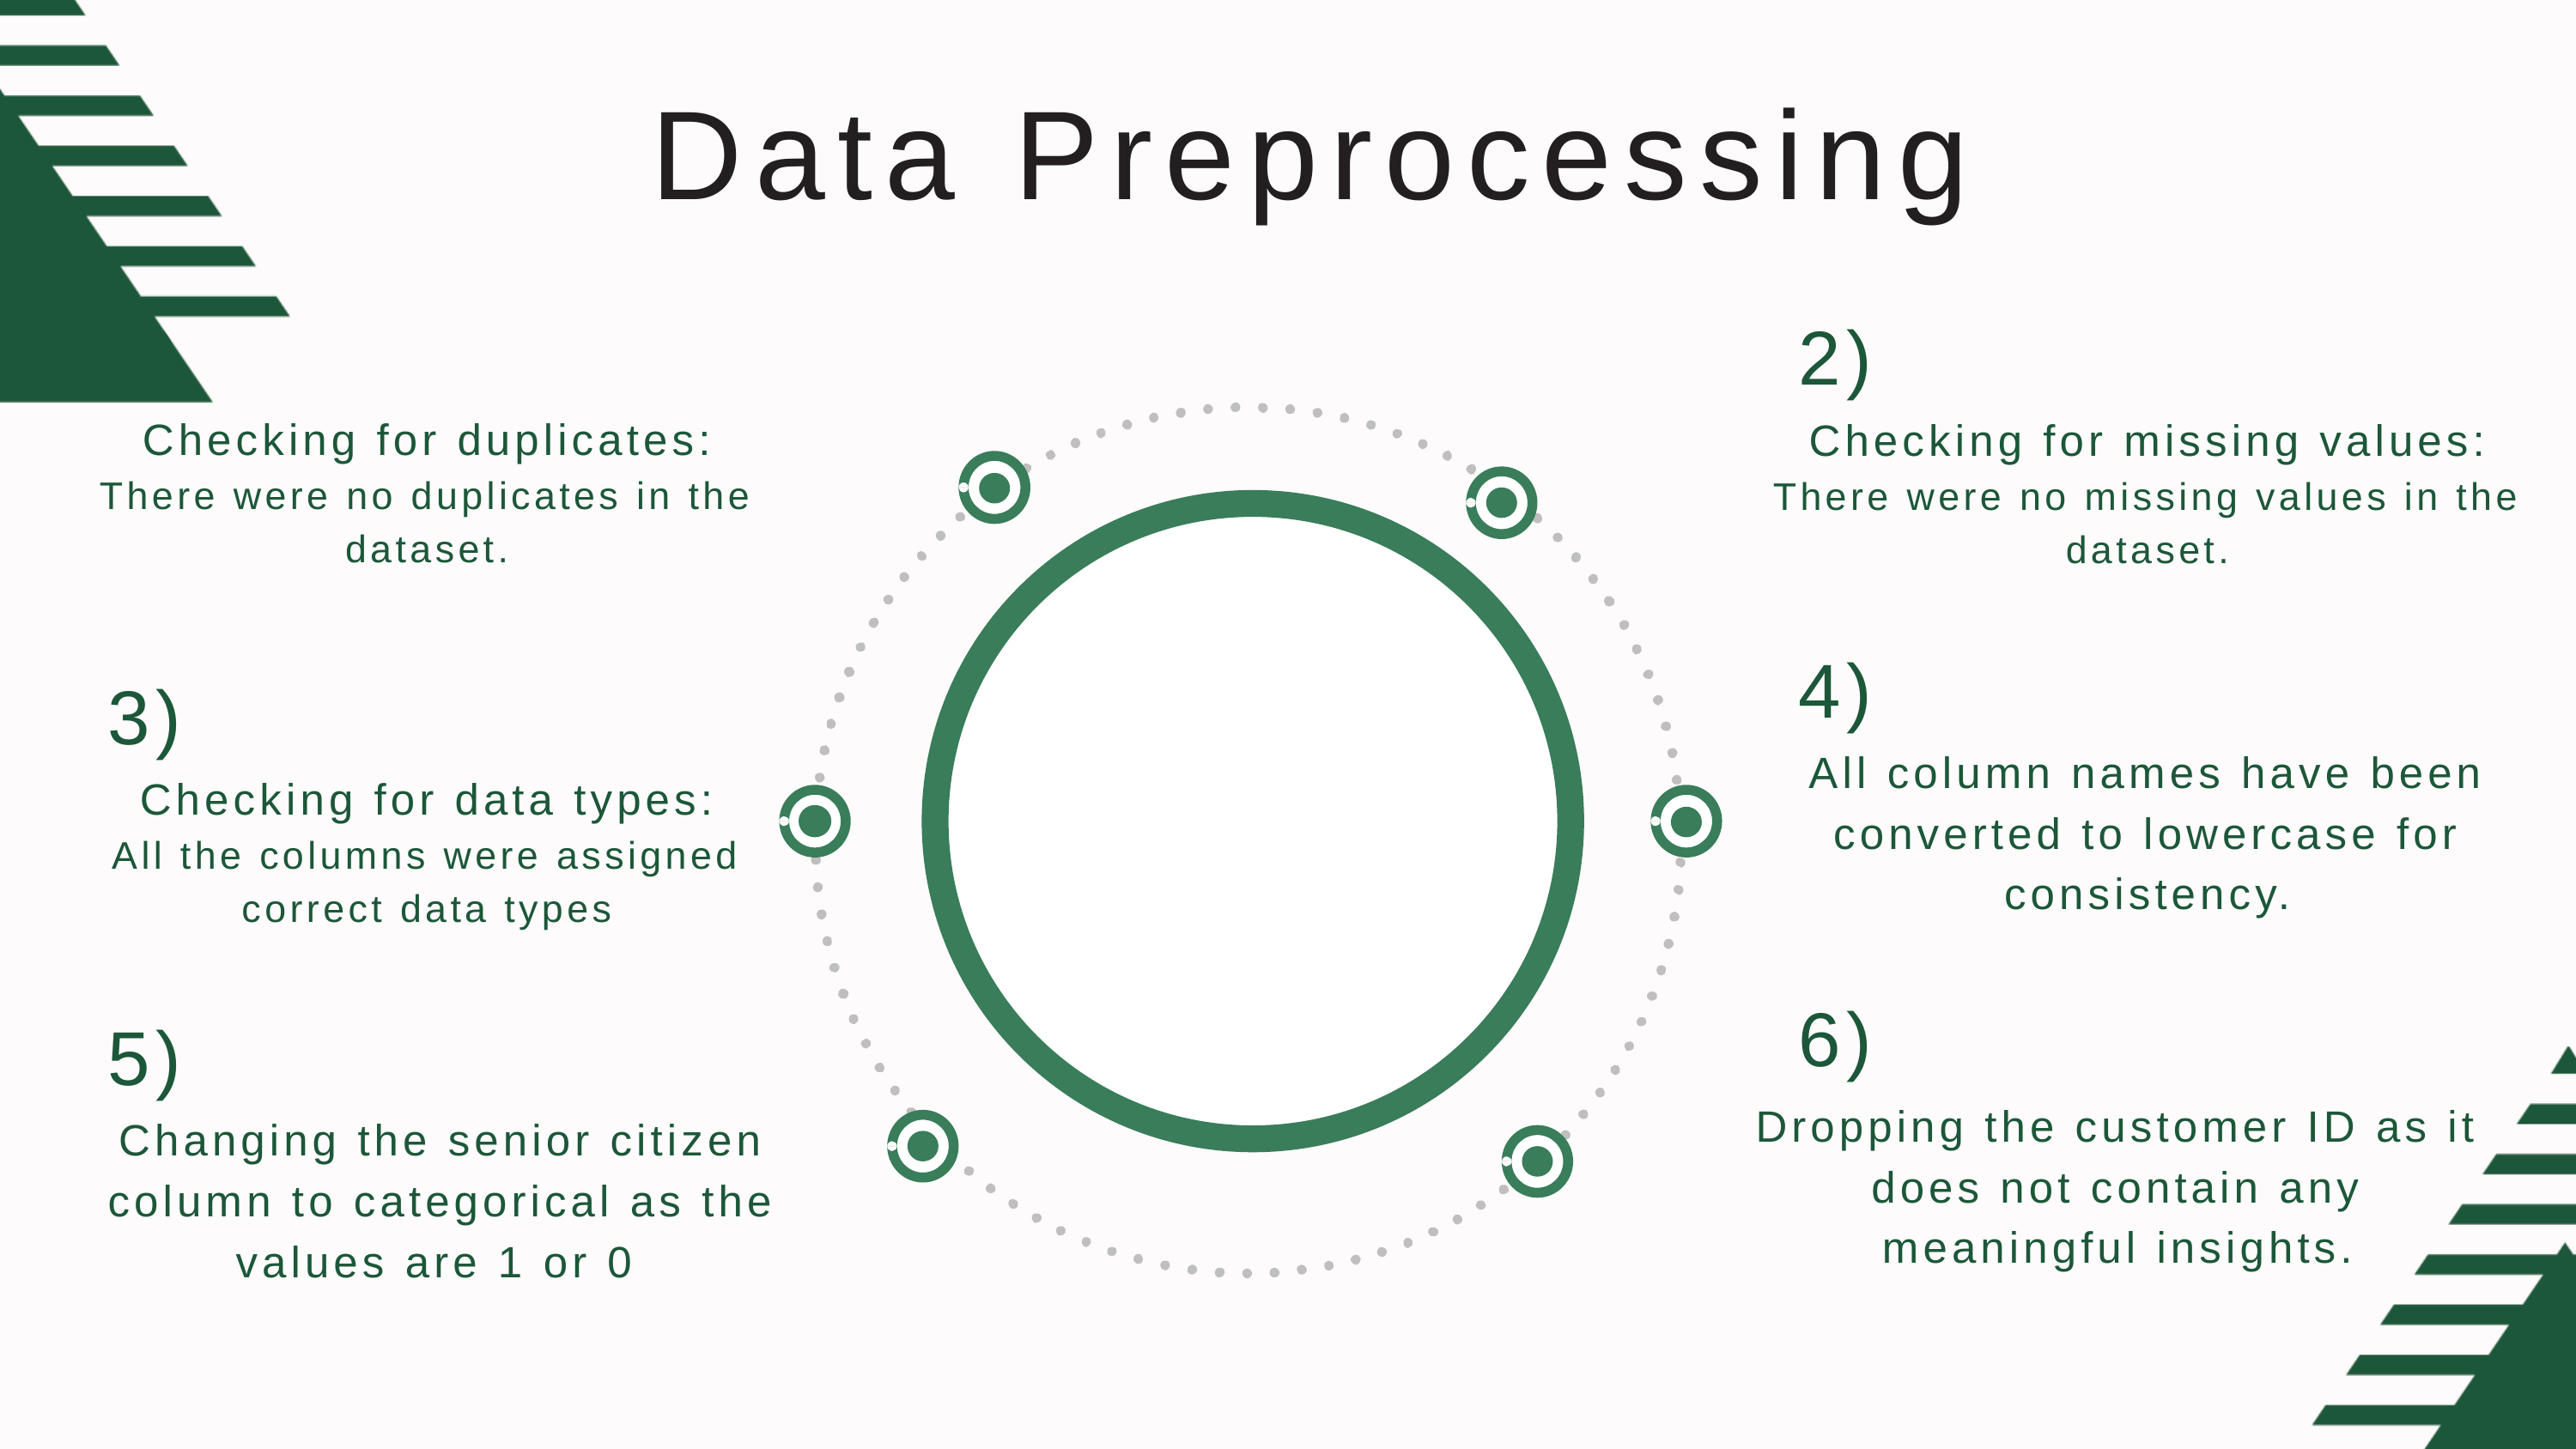

Data Preprocessing
1)
2)

Checking for duplicates:
There were no duplicates in the dataset.
Checking for missing values:
There were no missing values in the dataset.

4)
3)
All column names have been converted to lowercase for consistency.
Checking for data types:
All the columns were assigned correct data types

6)
5)

Dropping the customer ID as it does not contain any meaningful insights.
Changing the senior citizen column to categorical as the values are 1 or 0